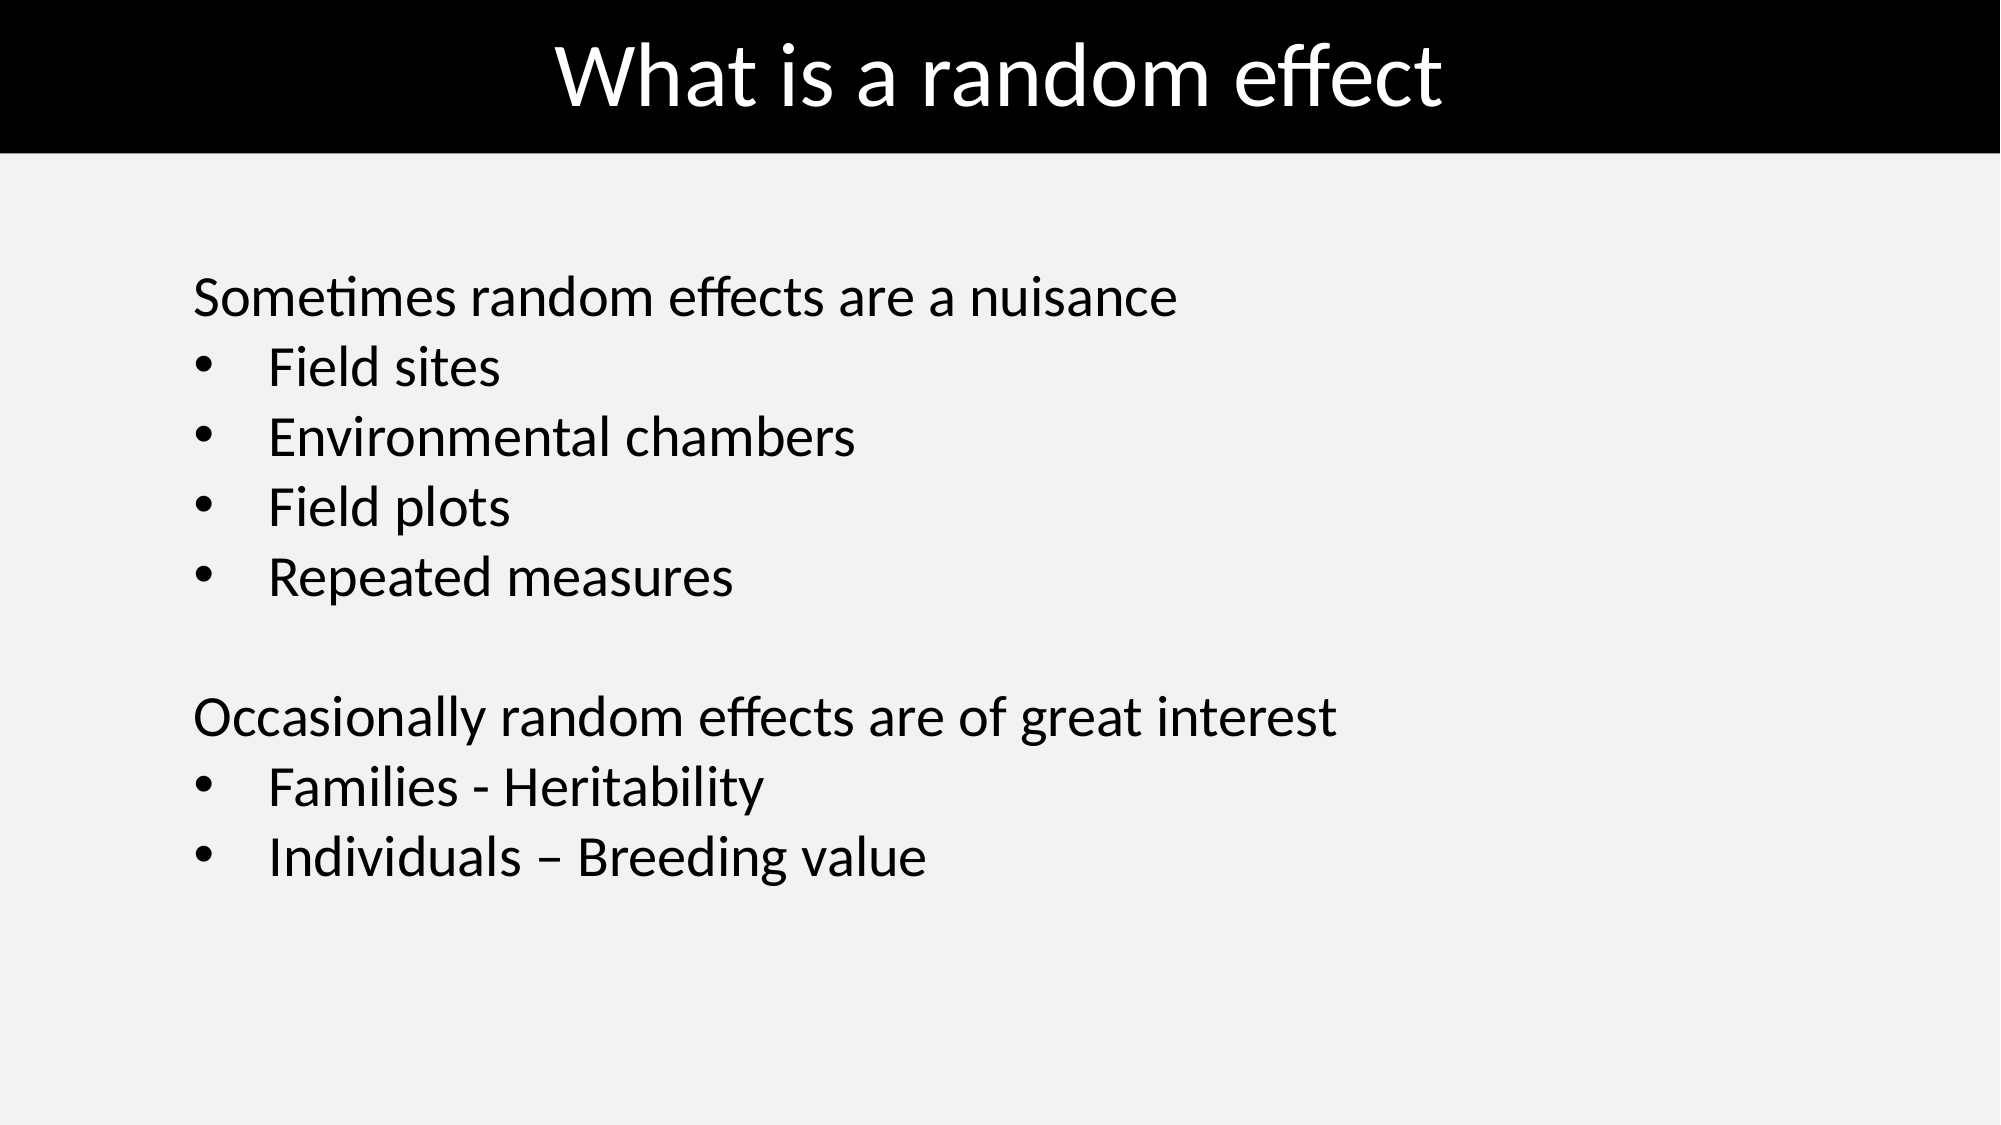

# What is a random effect
Sometimes random effects are a nuisance
Field sites
Environmental chambers
Field plots
Repeated measures

Occasionally random effects are of great interest
Families - Heritability
Individuals – Breeding value